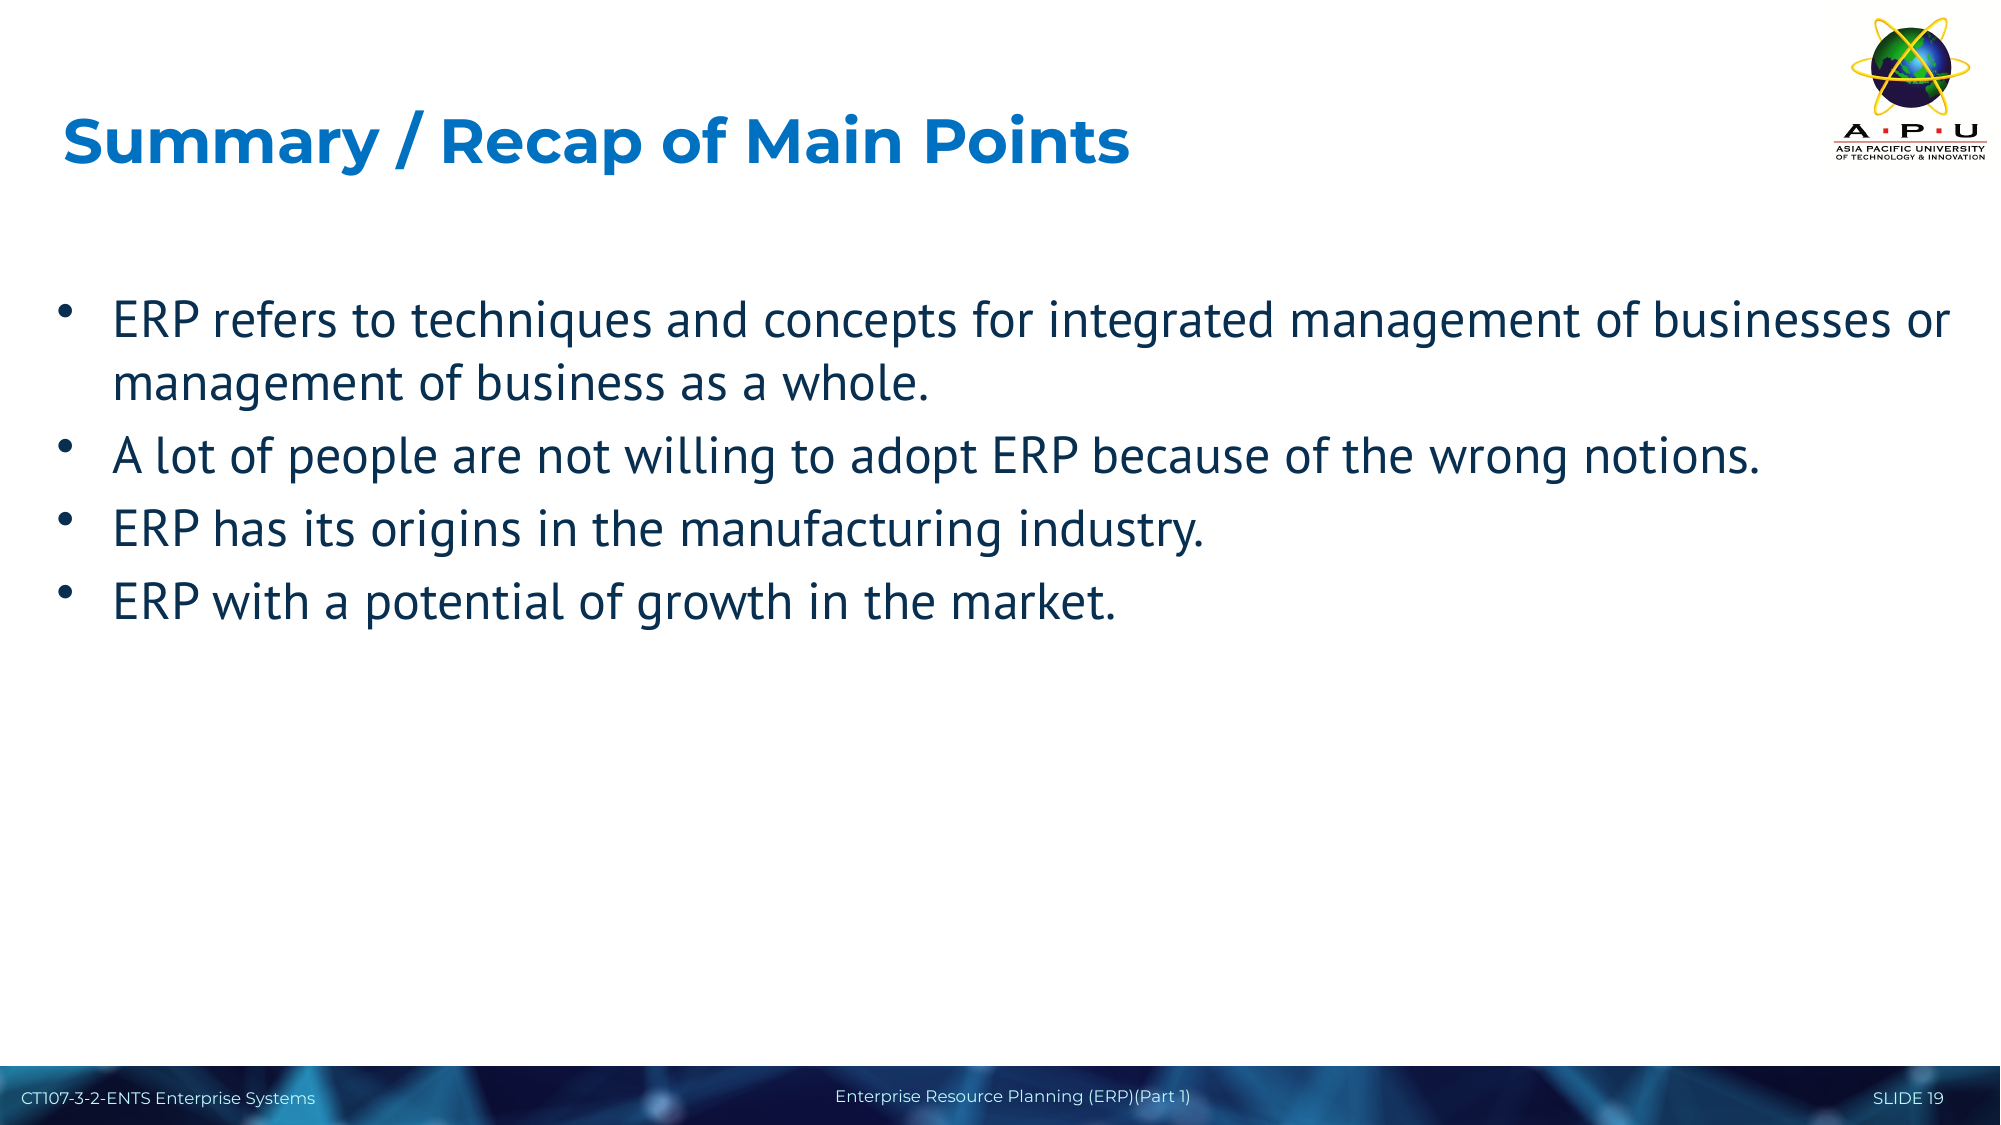

# Summary / Recap of Main Points
ERP refers to techniques and concepts for integrated management of businesses or management of business as a whole.
A lot of people are not willing to adopt ERP because of the wrong notions.
ERP has its origins in the manufacturing industry.
ERP with a potential of growth in the market.